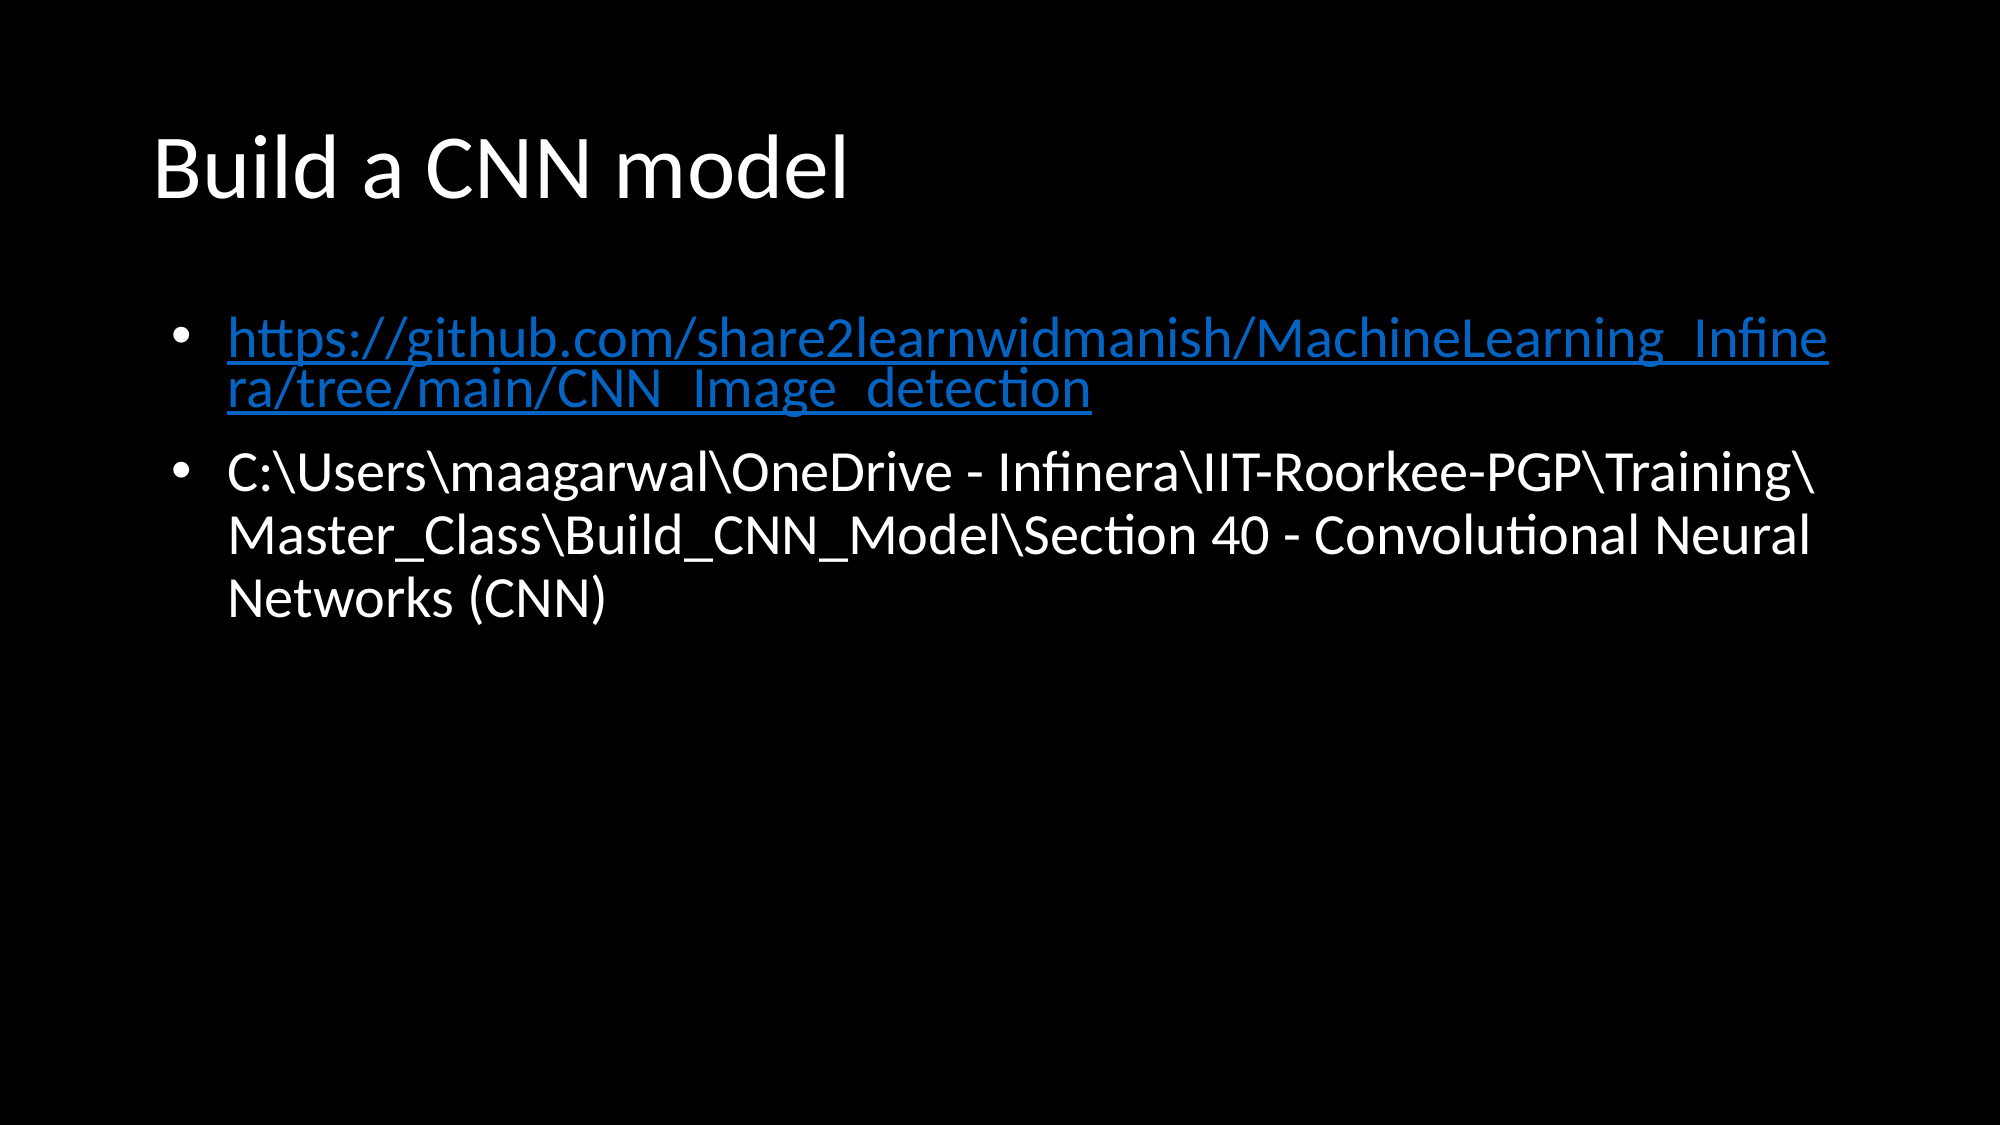

# Build a CNN model
https://github.com/share2learnwidmanish/MachineLearning_Infinera/tree/main/CNN_Image_detection
C:\Users\maagarwal\OneDrive - Infinera\IIT-Roorkee-PGP\Training\Master_Class\Build_CNN_Model\Section 40 - Convolutional Neural Networks (CNN)